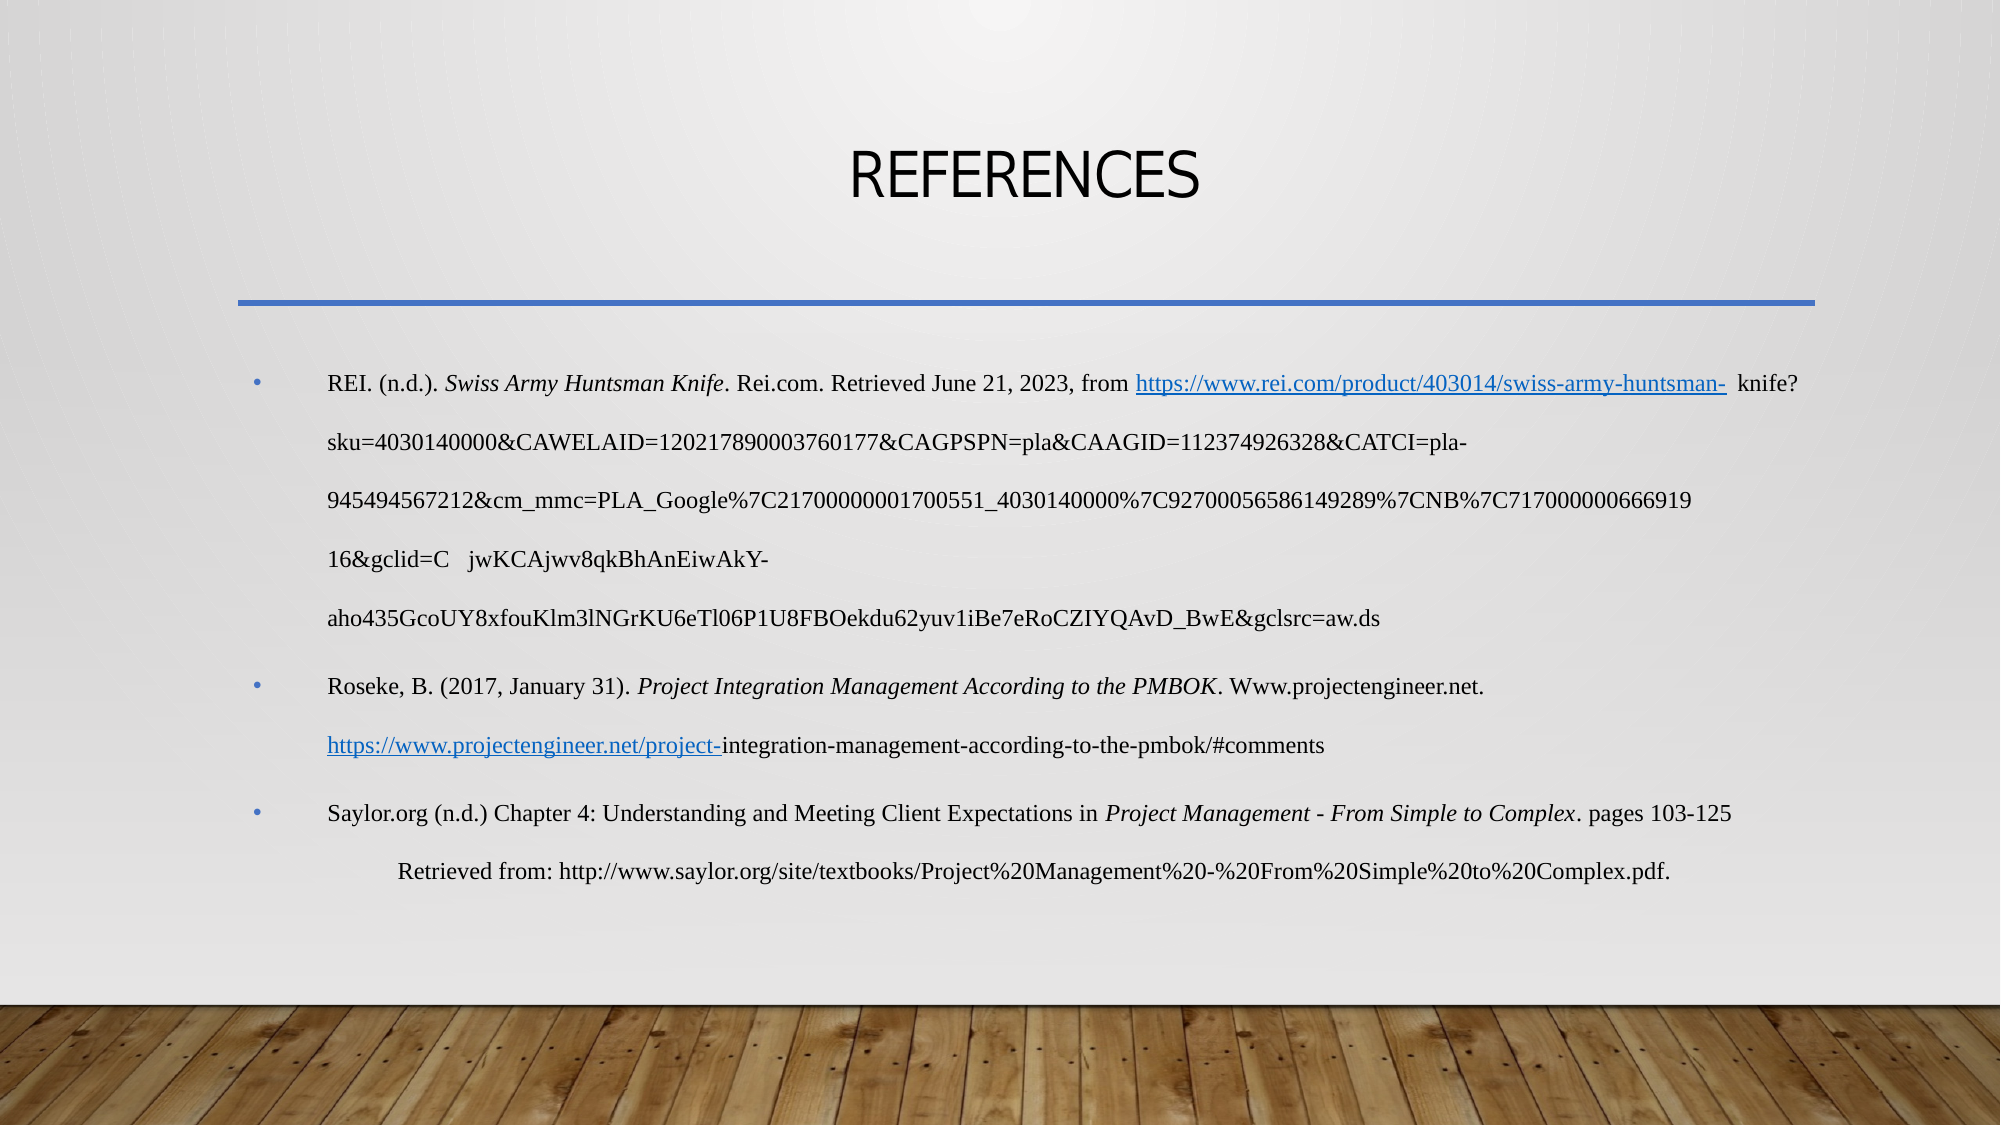

# References
REI. (n.d.). Swiss Army Huntsman Knife. Rei.com. Retrieved June 21, 2023, from https://www.rei.com/product/403014/swiss-army-huntsman-	knife?sku=4030140000&CAWELAID=120217890003760177&CAGPSPN=pla&CAAGID=112374926328&CATCI=pla-	945494567212&cm_mmc=PLA_Google%7C21700000001700551_4030140000%7C92700056586149289%7CNB%7C717000000666919	16&gclid=C	jwKCAjwv8qkBhAnEiwAkY-	aho435GcoUY8xfouKlm3lNGrKU6eTl06P1U8FBOekdu62yuv1iBe7eRoCZIYQAvD_BwE&gclsrc=aw.ds
Roseke, B. (2017, January 31). Project Integration Management According to the PMBOK. Www.projectengineer.net. 	https://www.projectengineer.net/project-integration-management-according-to-the-pmbok/#comments
Saylor.org (n.d.) Chapter 4: Understanding and Meeting Client Expectations in Project Management - From Simple to Complex. pages 103-125 	Retrieved from: http://www.saylor.org/site/textbooks/Project%20Management%20-%20From%20Simple%20to%20Complex.pdf.